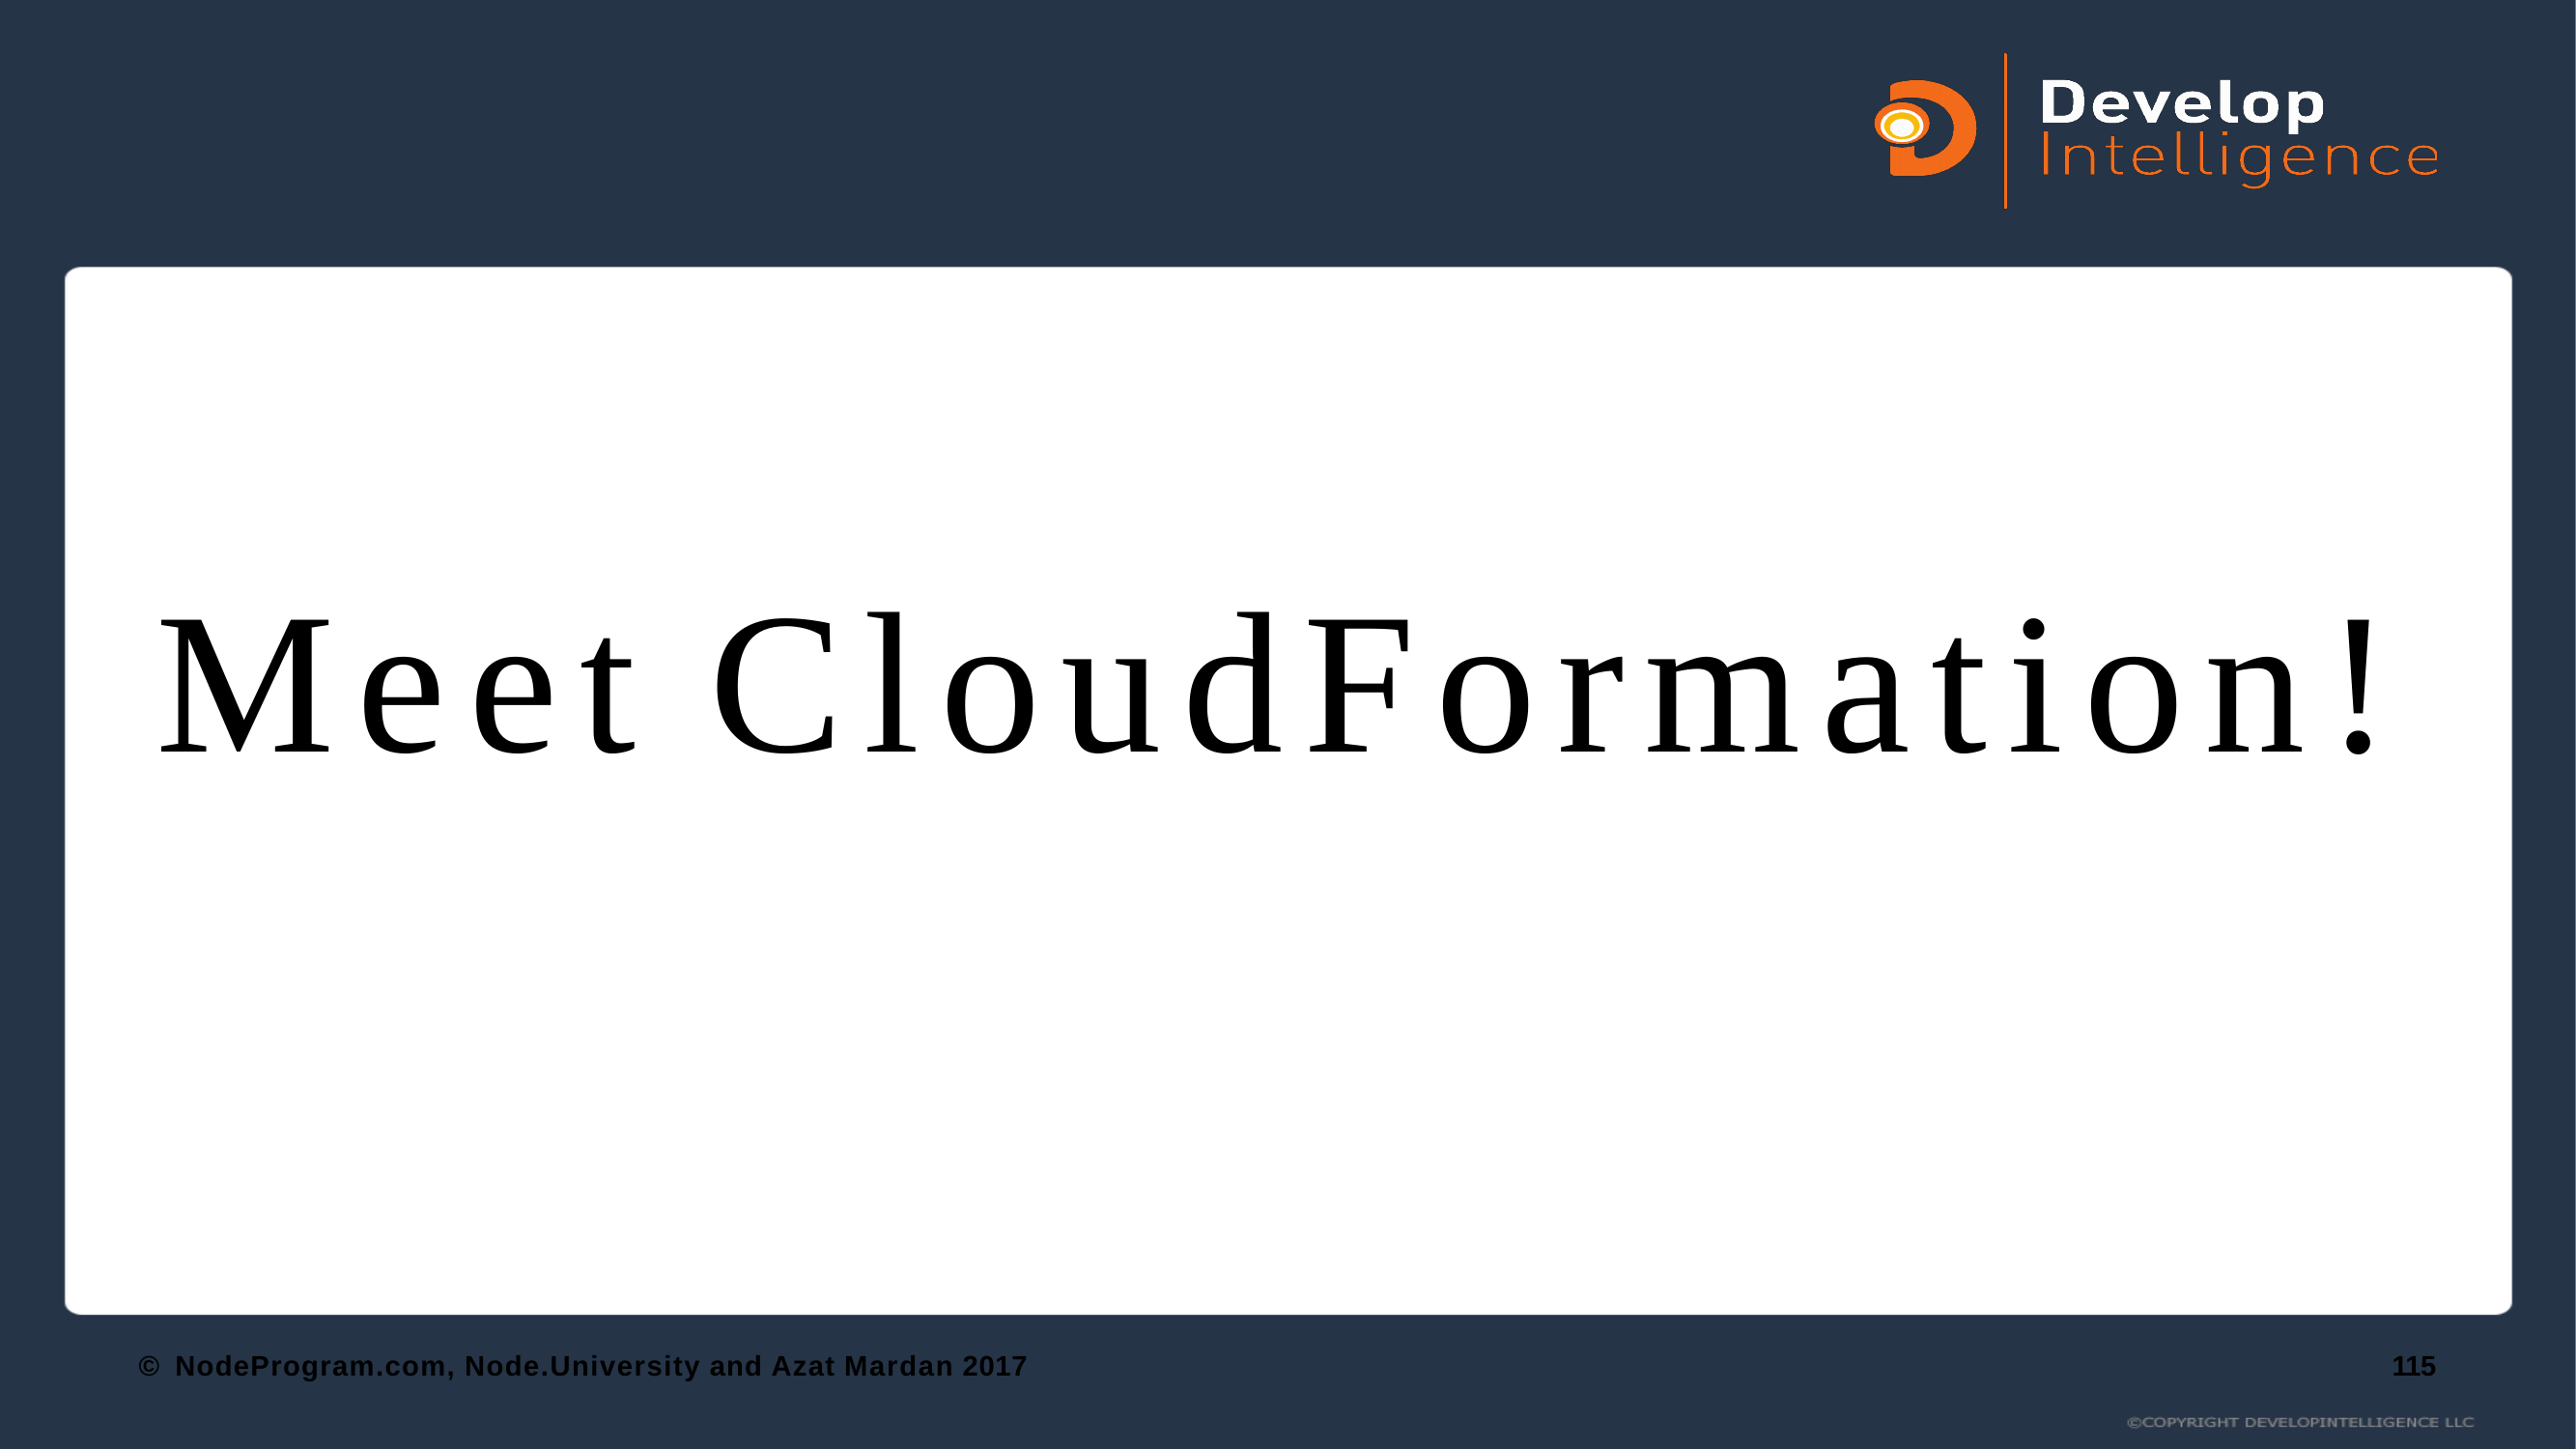

# Meet CloudFormation!
© NodeProgram.com, Node.University and Azat Mardan 2017
115